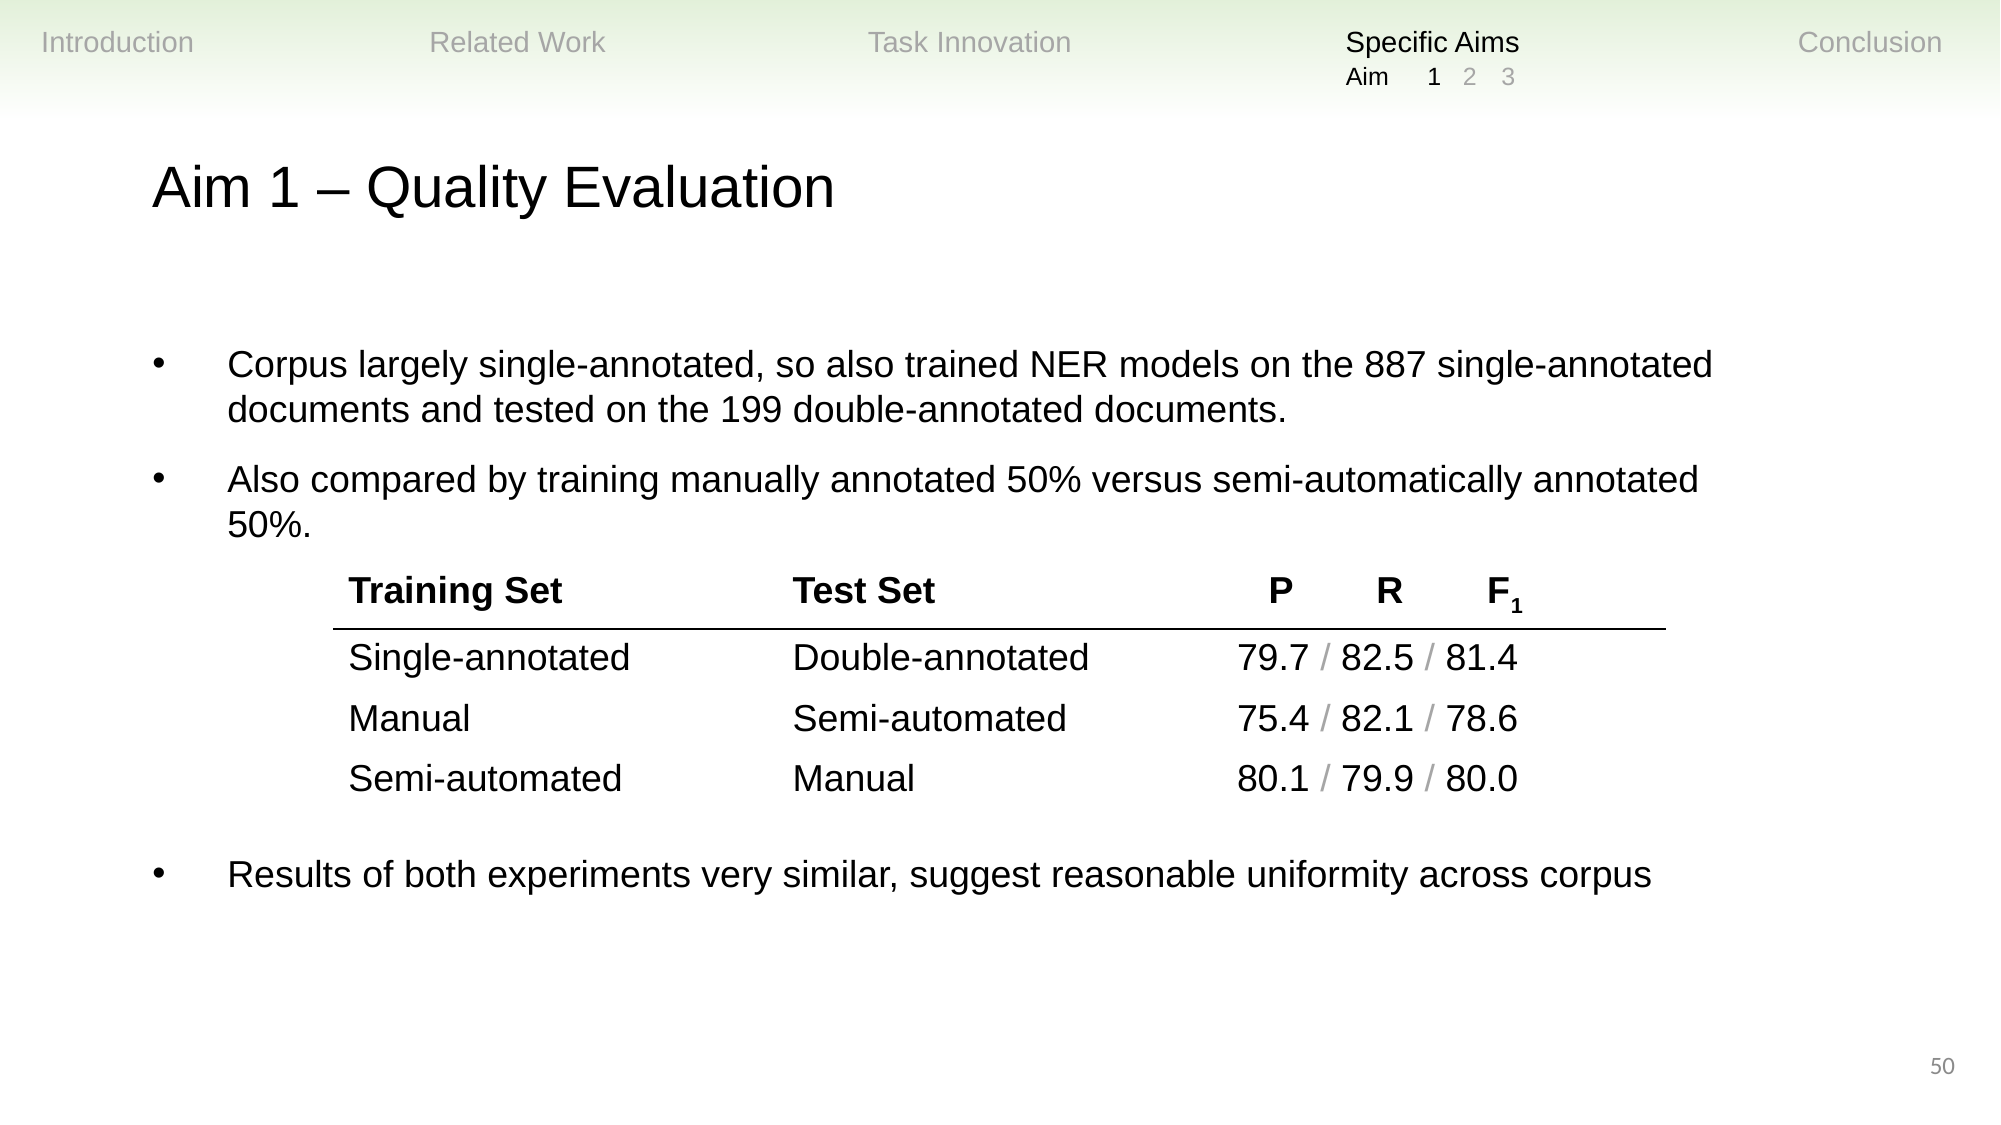

Related Work
Task Innovation
Specific Aims
Introduction
Conclusion
2
3
1
Aim
Aim 1 – Quality Evaluation
Corpus largely single-annotated, so also trained NER models on the 887 single-annotated documents and tested on the 199 double-annotated documents.
Also compared by training manually annotated 50% versus semi-automatically annotated 50%.

Results of both experiments very similar, suggest reasonable uniformity across corpus
| Training Set | Test Set | P R F1 |
| --- | --- | --- |
| Single-annotated | Double-annotated | 79.7 / 82.5 / 81.4 |
| Manual | Semi-automated | 75.4 / 82.1 / 78.6 |
| Semi-automated | Manual | 80.1 / 79.9 / 80.0 |
50